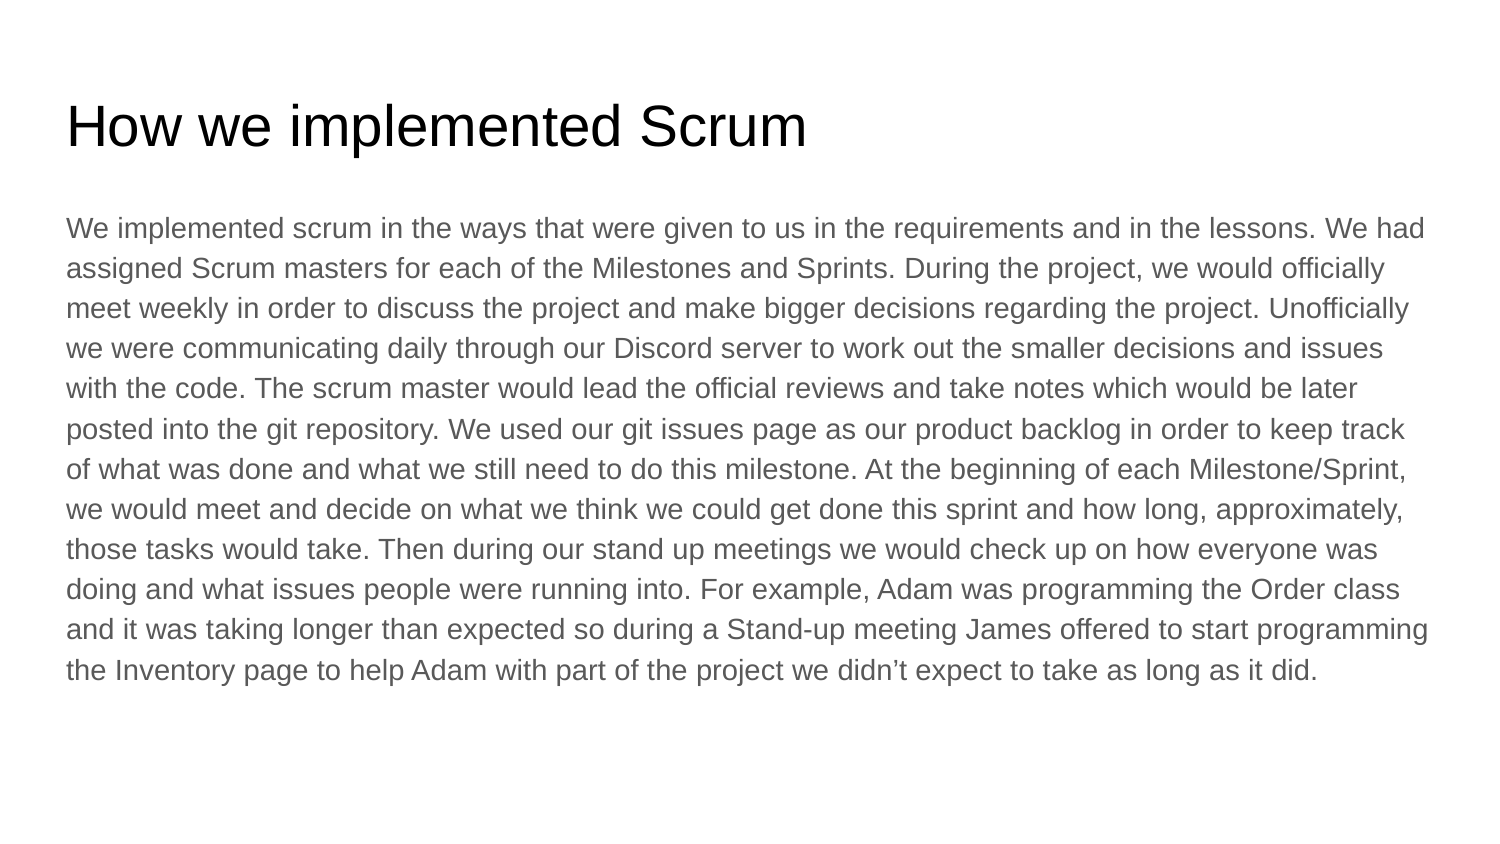

# How we implemented Scrum
We implemented scrum in the ways that were given to us in the requirements and in the lessons. We had assigned Scrum masters for each of the Milestones and Sprints. During the project, we would officially meet weekly in order to discuss the project and make bigger decisions regarding the project. Unofficially we were communicating daily through our Discord server to work out the smaller decisions and issues with the code. The scrum master would lead the official reviews and take notes which would be later posted into the git repository. We used our git issues page as our product backlog in order to keep track of what was done and what we still need to do this milestone. At the beginning of each Milestone/Sprint, we would meet and decide on what we think we could get done this sprint and how long, approximately, those tasks would take. Then during our stand up meetings we would check up on how everyone was doing and what issues people were running into. For example, Adam was programming the Order class and it was taking longer than expected so during a Stand-up meeting James offered to start programming the Inventory page to help Adam with part of the project we didn’t expect to take as long as it did.